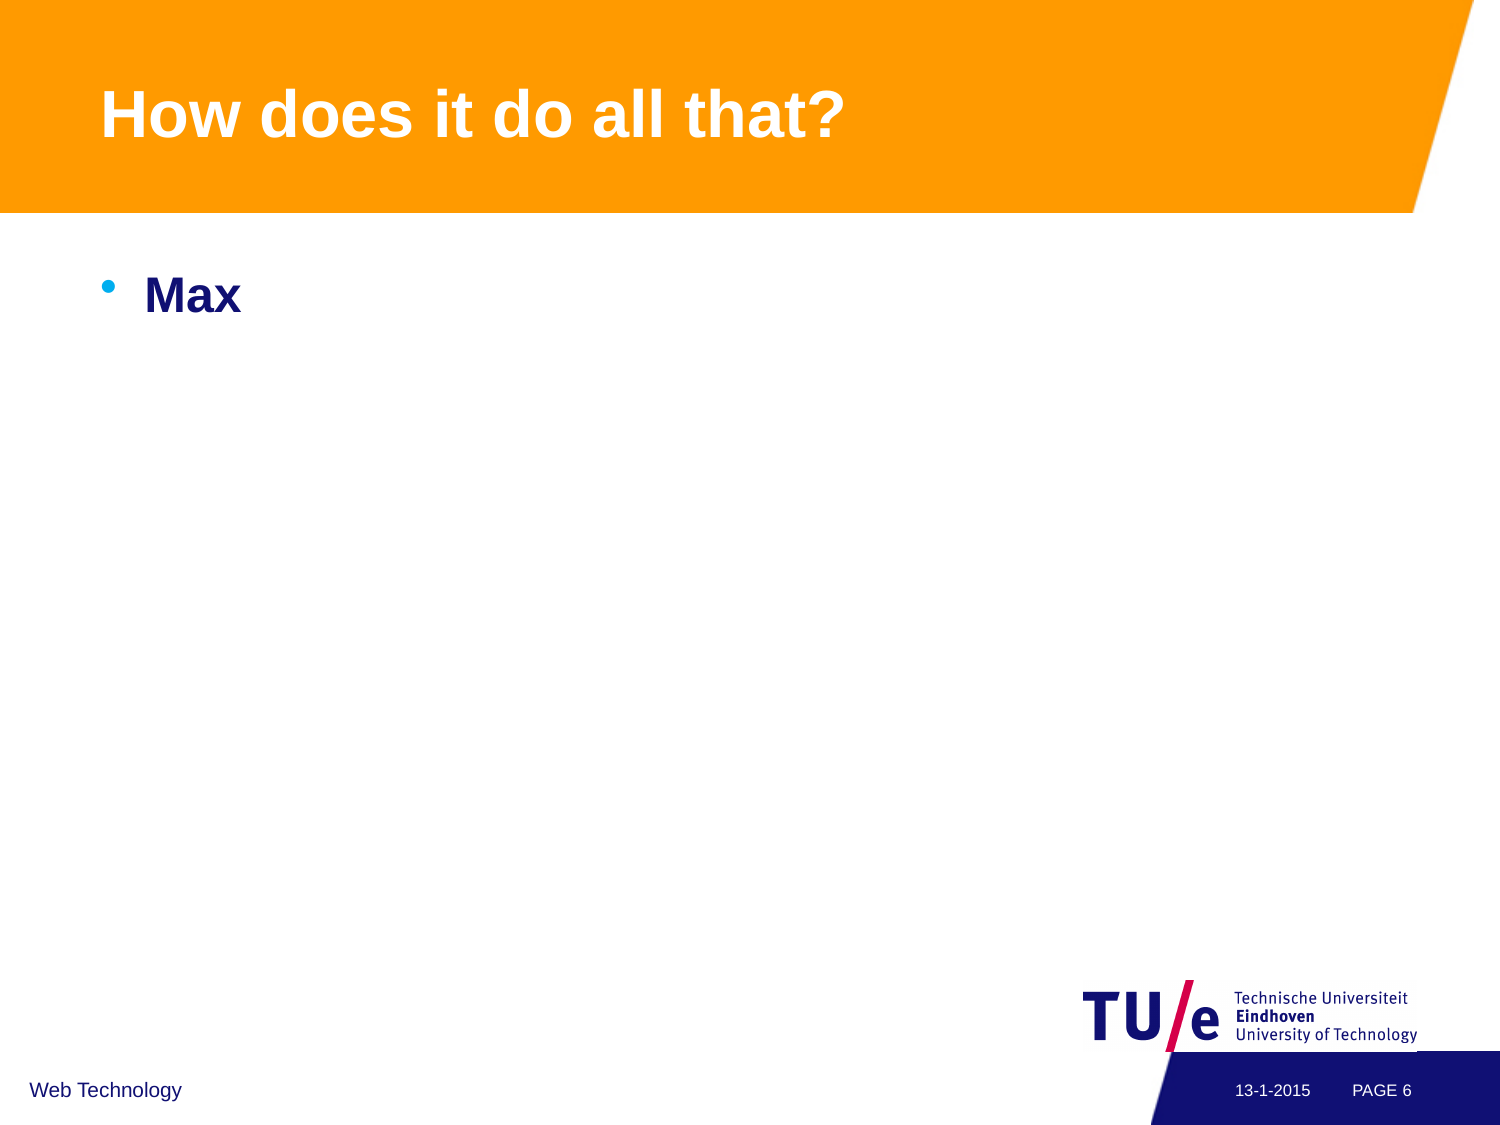

# How does it do all that?
Max
Web Technology
13-1-2015
PAGE 6